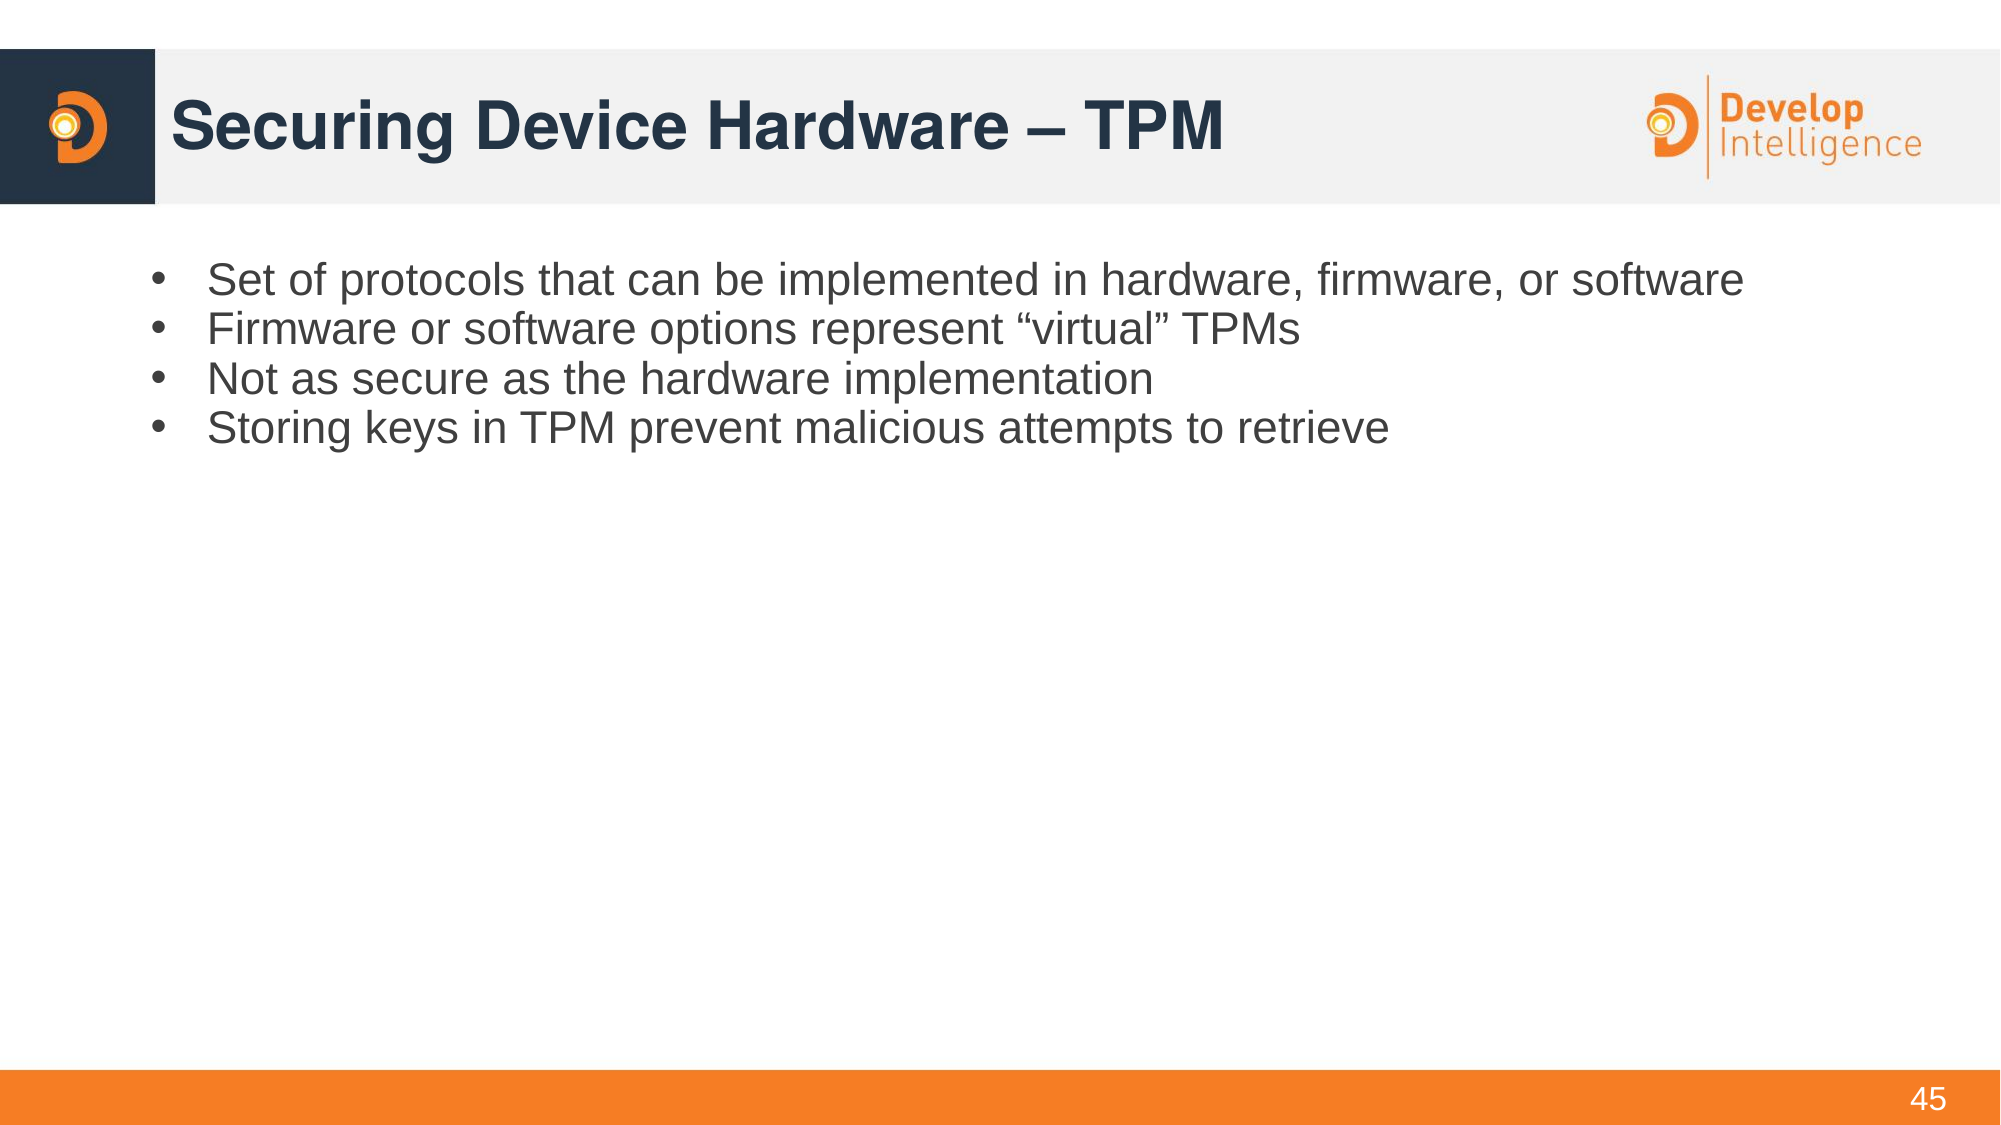

# Securing Device Hardware – TPM
Set of protocols that can be implemented in hardware, firmware, or software
Firmware or software options represent “virtual” TPMs
Not as secure as the hardware implementation
Storing keys in TPM prevent malicious attempts to retrieve

45